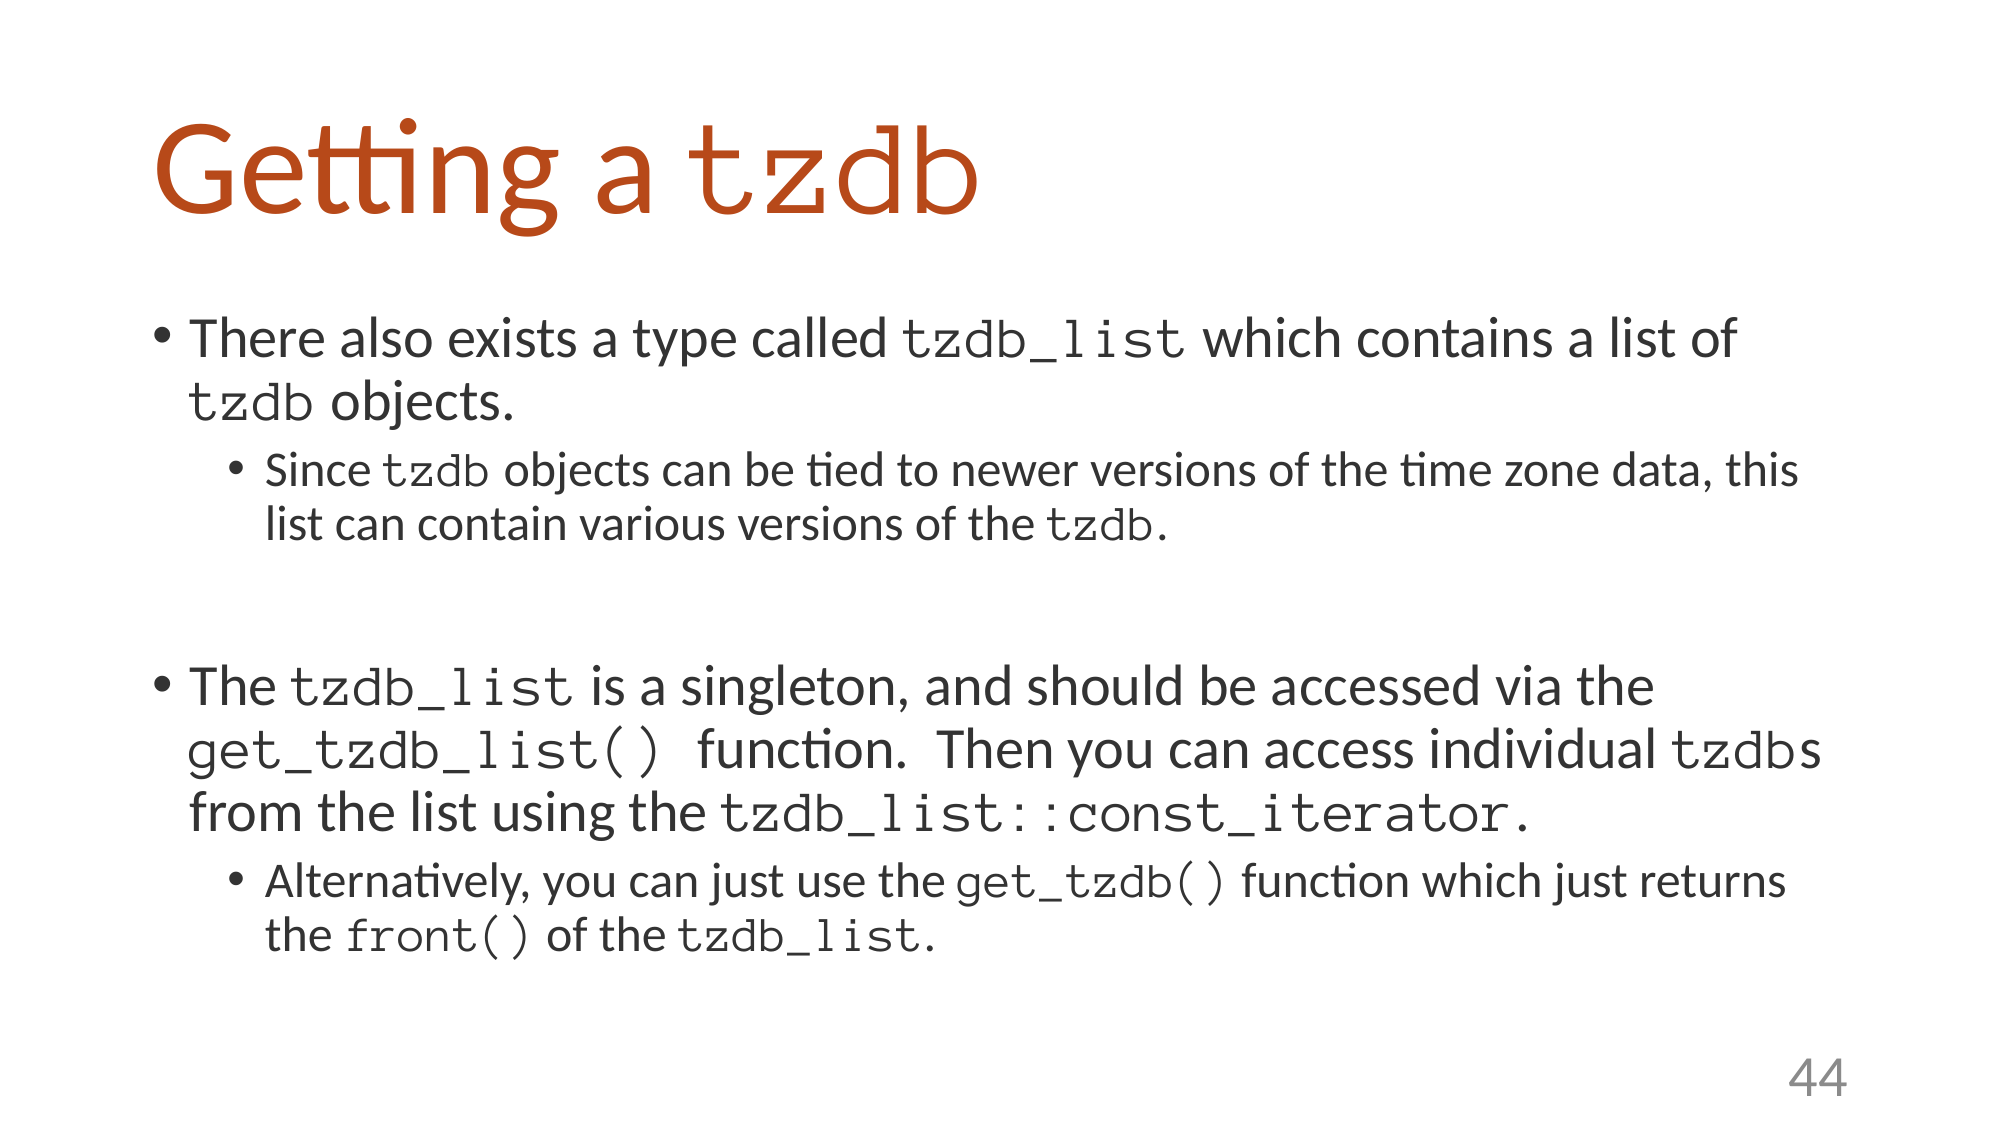

# Getting a tzdb
There also exists a type called tzdb_list which contains a list of tzdb objects.
Since tzdb objects can be tied to newer versions of the time zone data, this list can contain various versions of the tzdb.

The tzdb_list is a singleton, and should be accessed via the get_tzdb_list() function.  Then you can access individual tzdbs from the list using the tzdb_list::const_iterator.
Alternatively, you can just use the get_tzdb() function which just returns the front() of the tzdb_list.

44